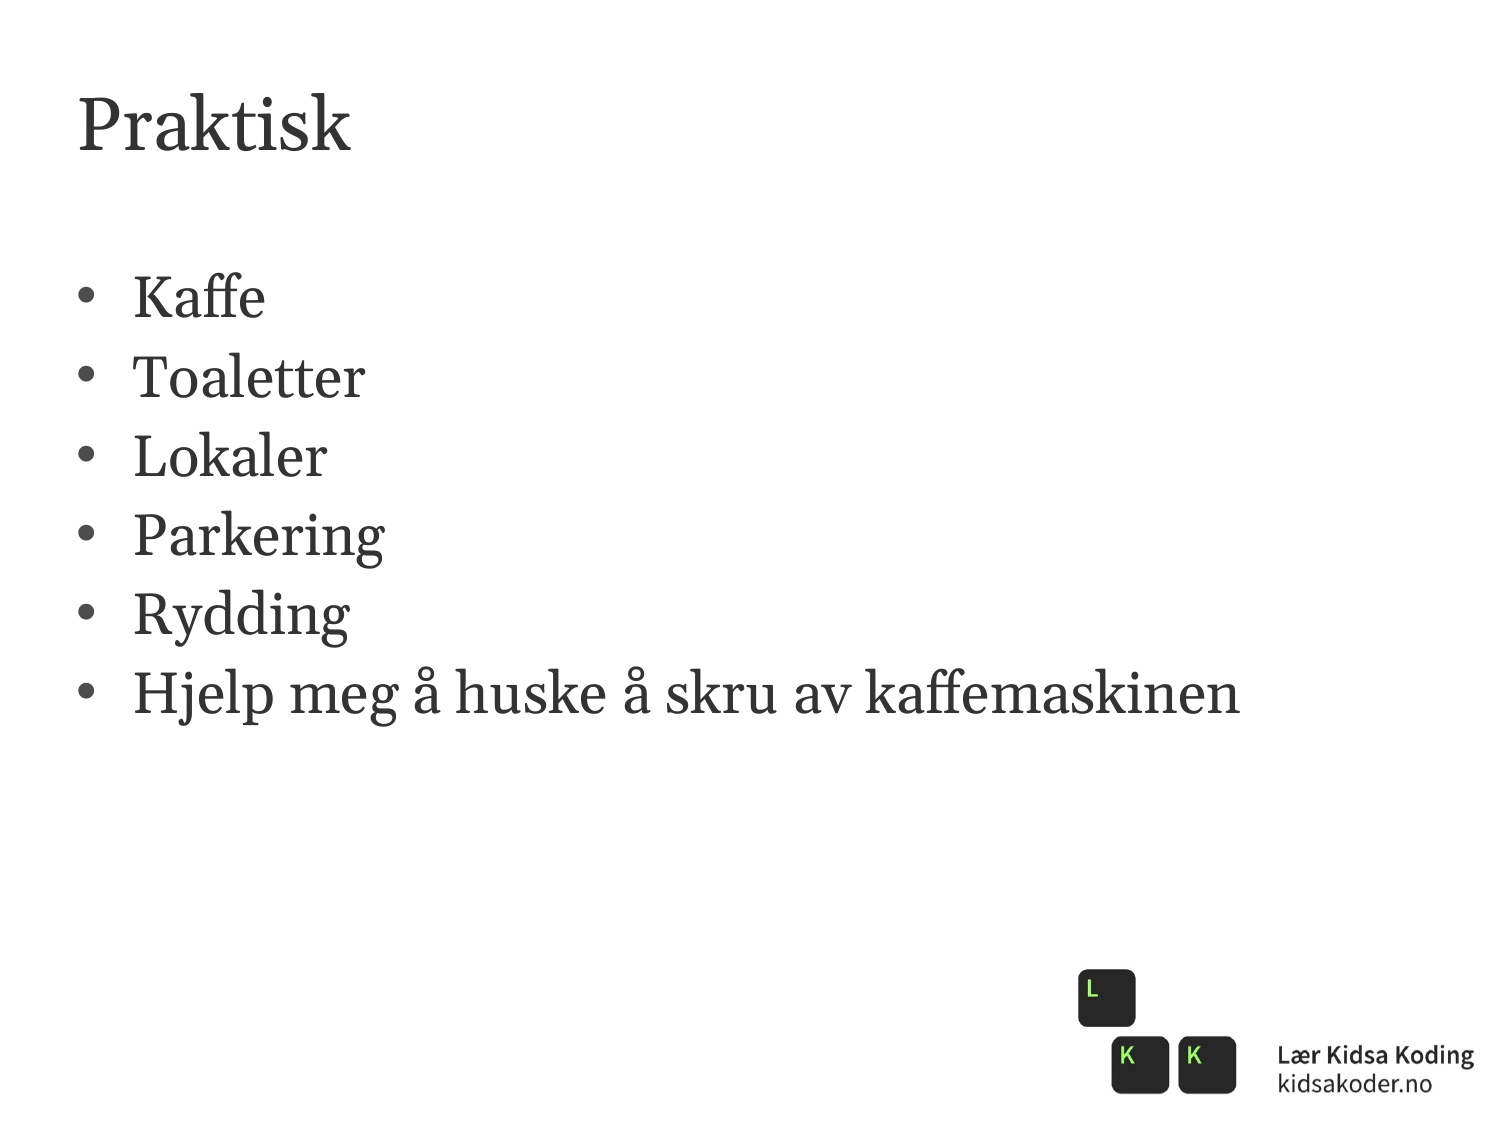

# Praktisk
Kaffe
Toaletter
Lokaler
Parkering
Rydding
Hjelp meg å huske å skru av kaffemaskinen